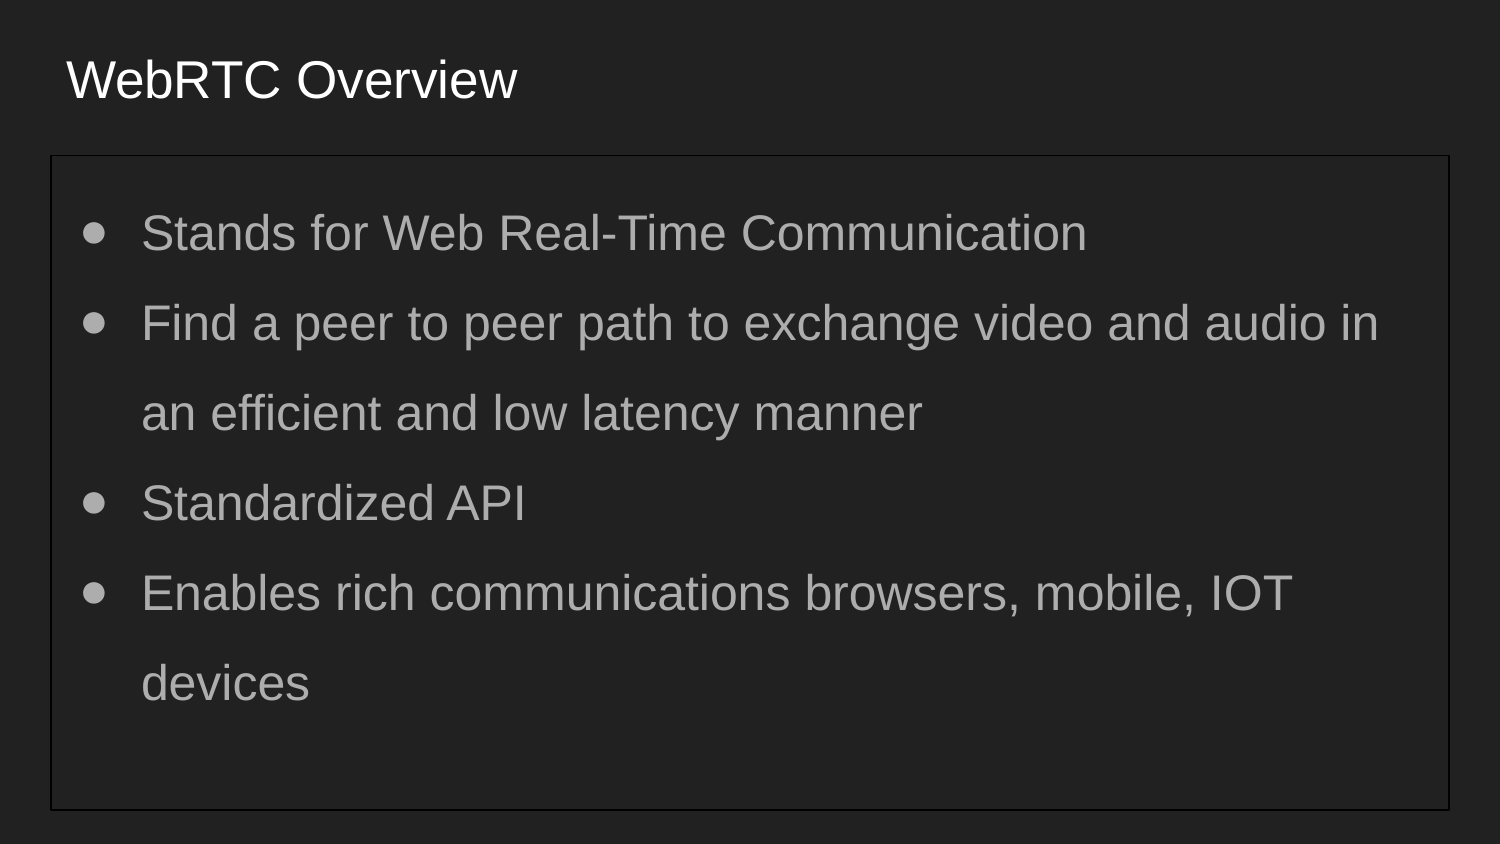

# WebRTC Overview
Stands for Web Real-Time Communication
Find a peer to peer path to exchange video and audio in an efficient and low latency manner
Standardized API
Enables rich communications browsers, mobile, IOT devices